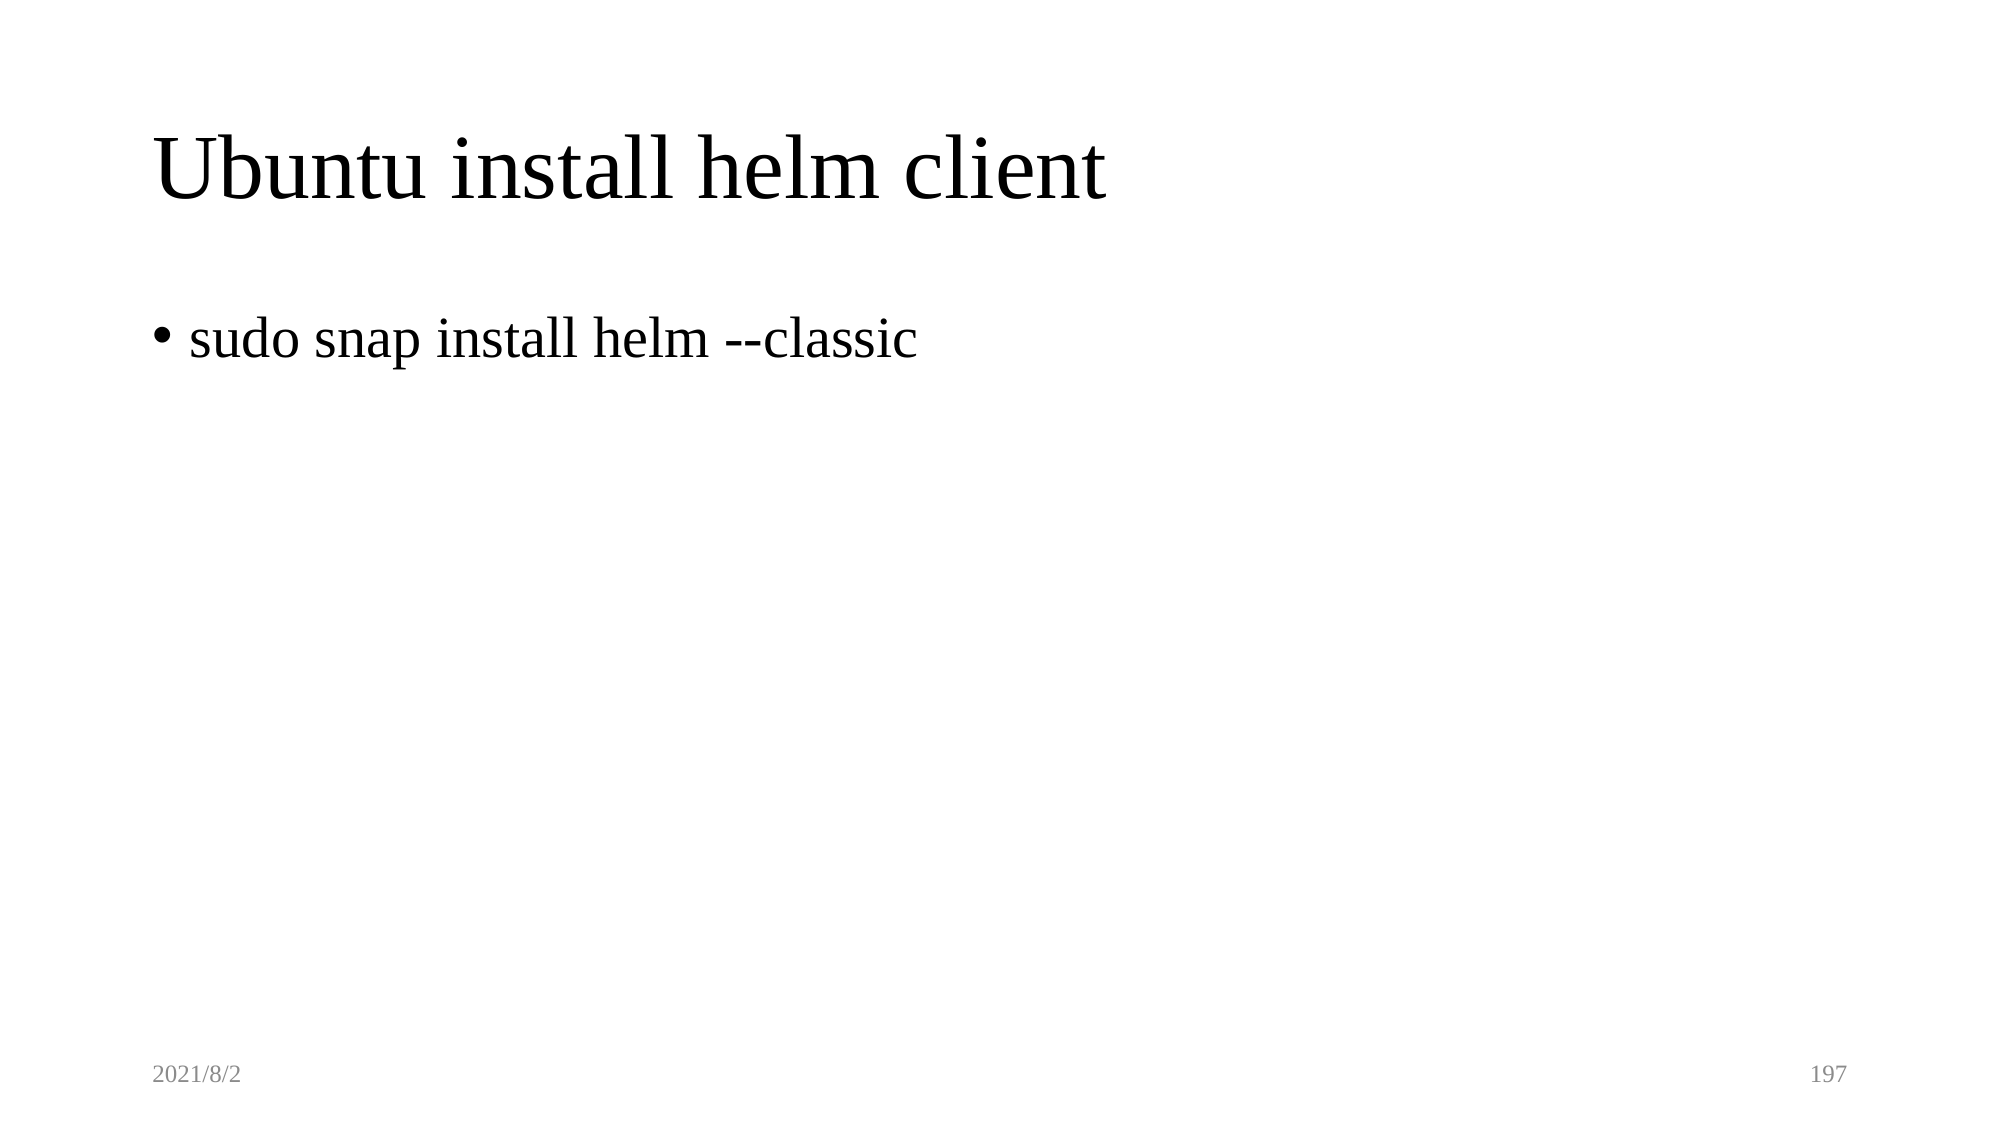

# Ubuntu install helm client
sudo snap install helm --classic
2021/8/2
197